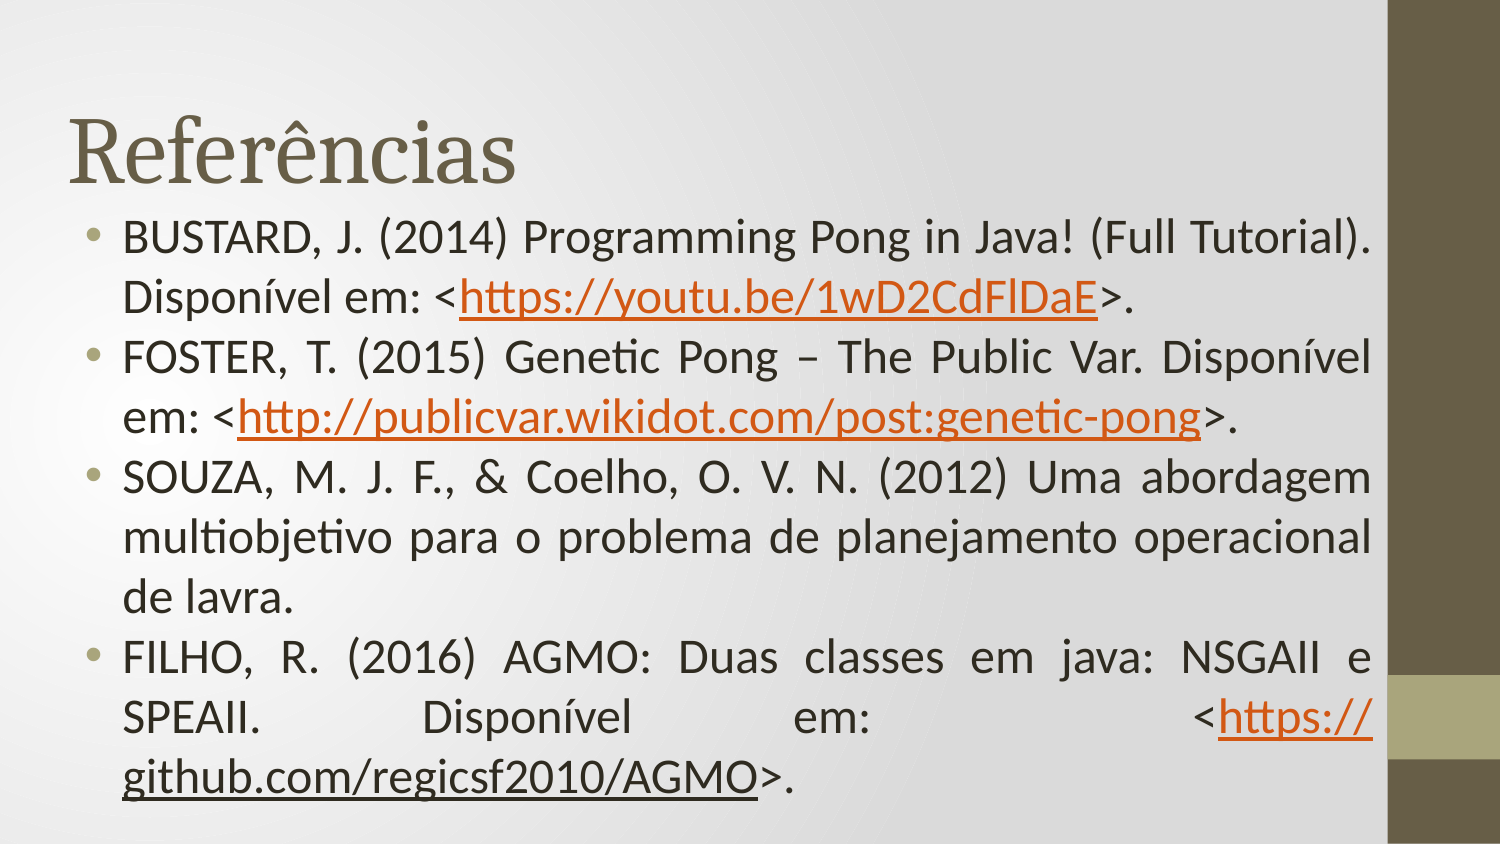

# Referências
BUSTARD, J. (2014) Programming Pong in Java! (Full Tutorial). Disponível em: <https://youtu.be/1wD2CdFlDaE>.
FOSTER, T. (2015) Genetic Pong – The Public Var. Disponível em: <http://publicvar.wikidot.com/post:genetic-pong>.
SOUZA, M. J. F., & Coelho, O. V. N. (2012) Uma abordagem multiobjetivo para o problema de planejamento operacional de lavra.
FILHO, R. (2016) AGMO: Duas classes em java: NSGAII e SPEAII. Disponível em:  <https://github.com/regicsf2010/AGMO>.